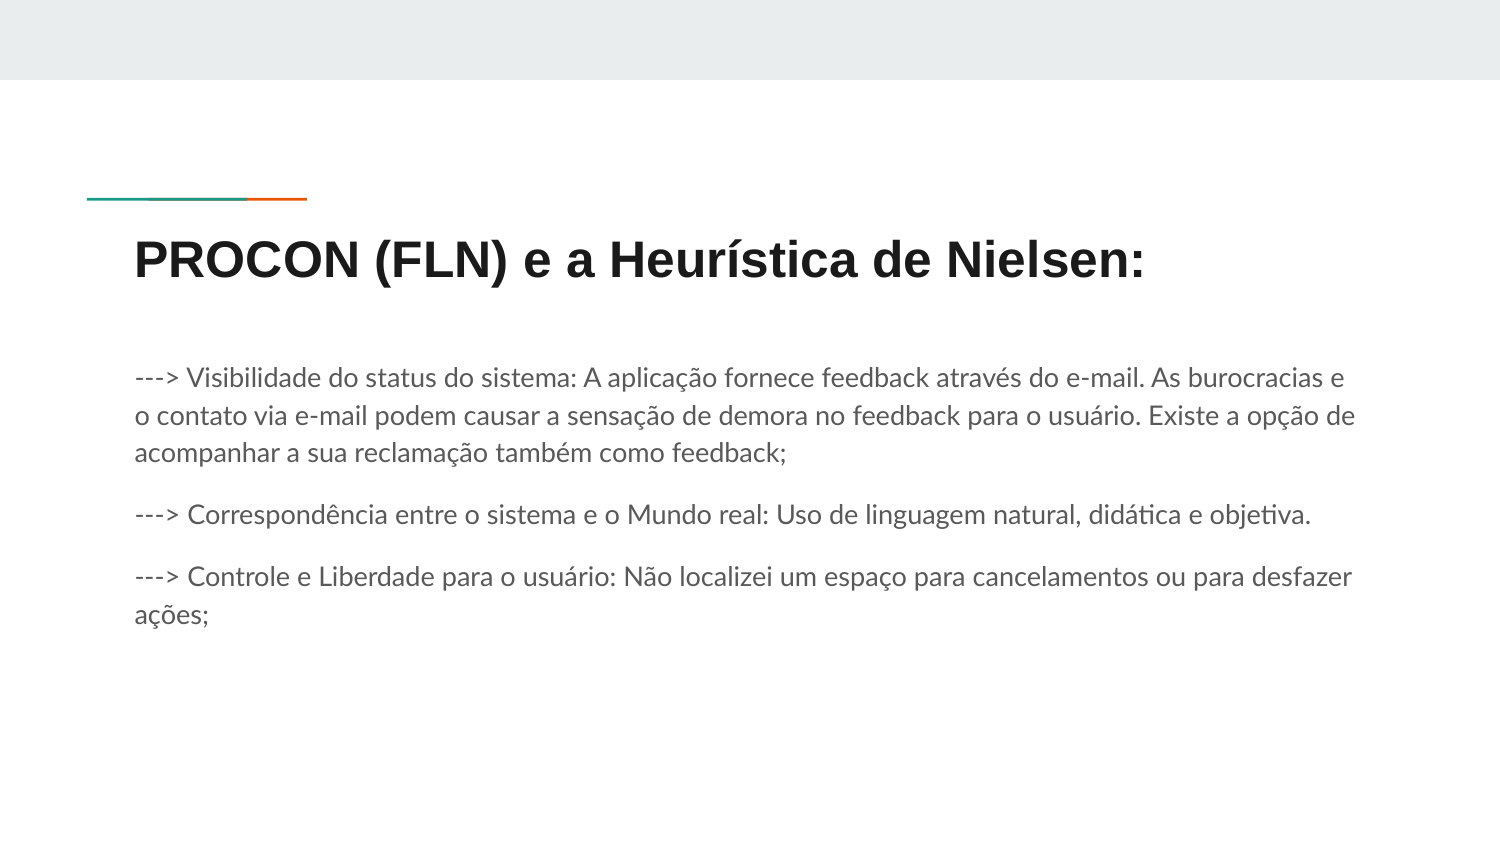

# PROCON (FLN) e a Heurística de Nielsen:
---> Visibilidade do status do sistema: A aplicação fornece feedback através do e-mail. As burocracias e o contato via e-mail podem causar a sensação de demora no feedback para o usuário. Existe a opção de acompanhar a sua reclamação também como feedback;
---> Correspondência entre o sistema e o Mundo real: Uso de linguagem natural, didática e objetiva.
---> Controle e Liberdade para o usuário: Não localizei um espaço para cancelamentos ou para desfazer ações;